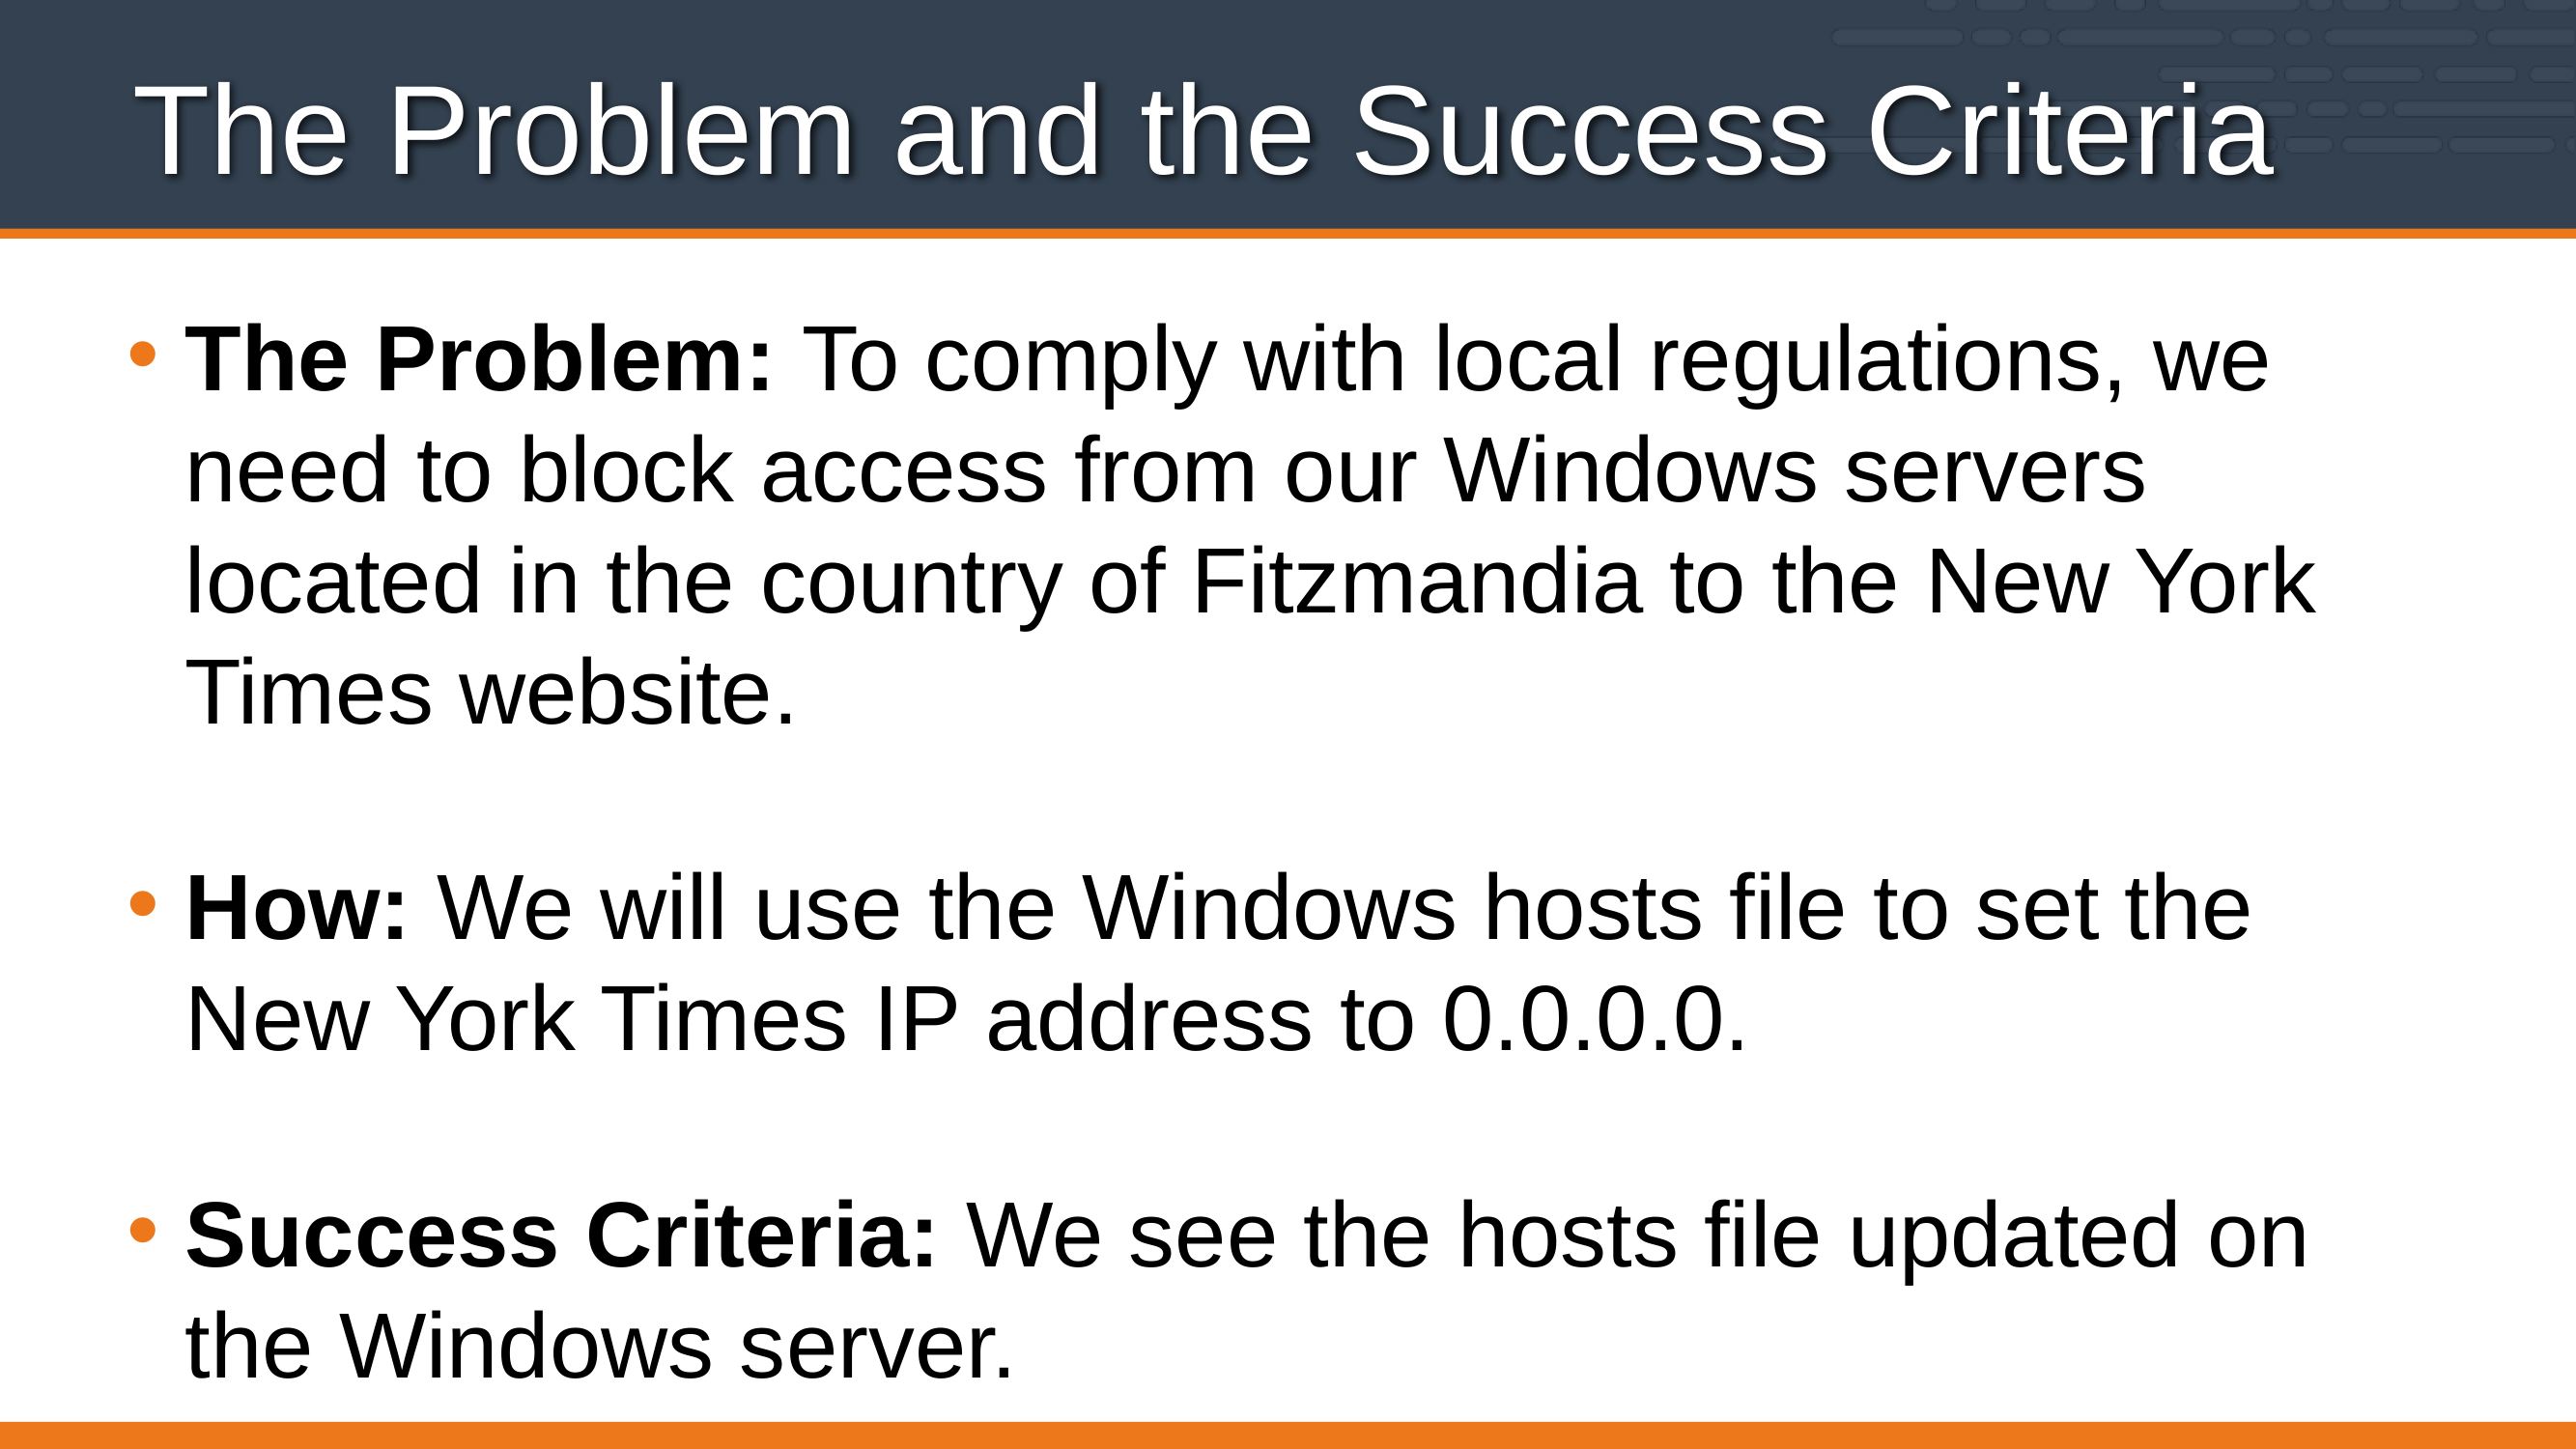

# The Problem and the Success Criteria
The Problem: To comply with local regulations, we need to block access from our Windows servers located in the country of Fitzmandia to the New York Times website.

How: We will use the Windows hosts file to set the New York Times IP address to 0.0.0.0.

Success Criteria: We see the hosts file updated on the Windows server.